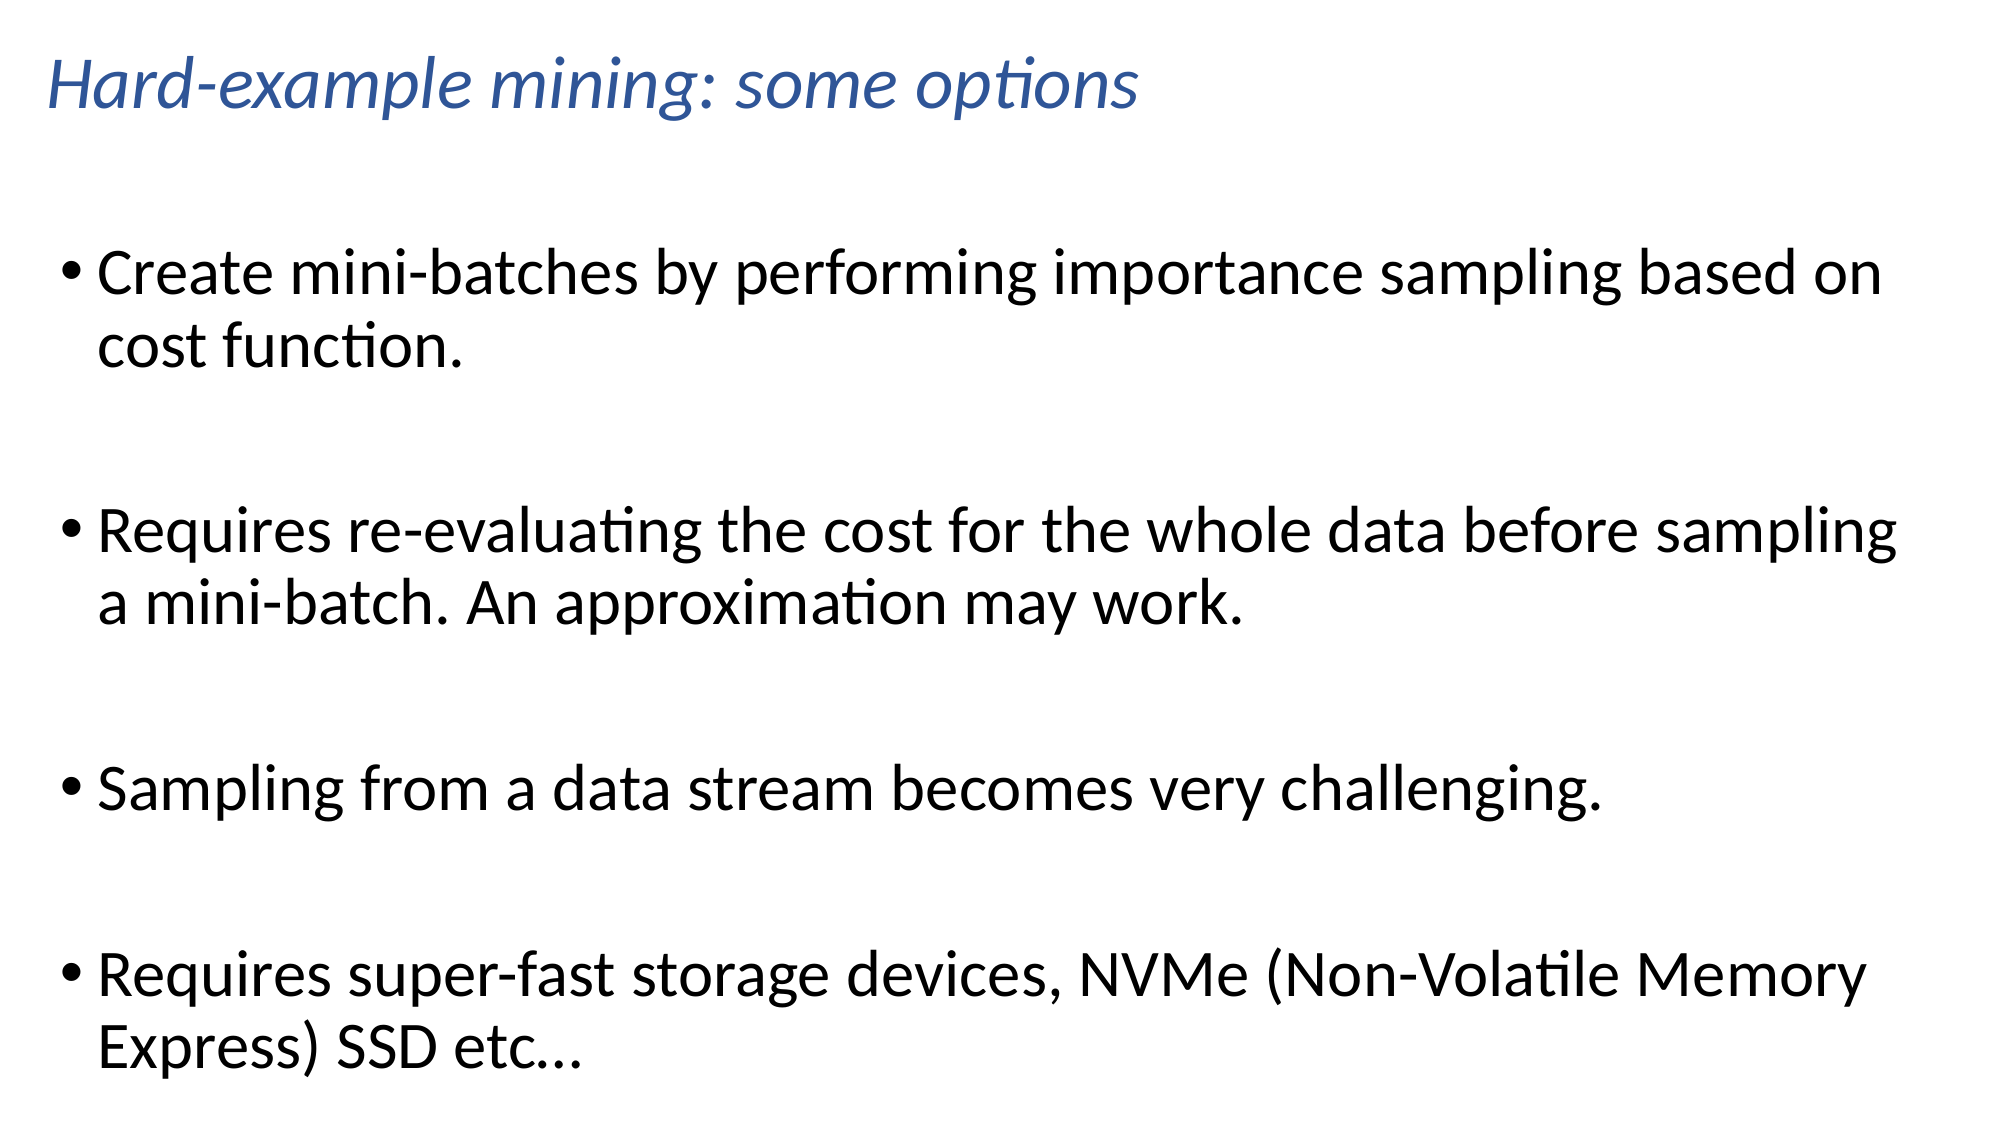

# Hard-example mining: some options

Create mini-batches by performing importance sampling based on cost function.

Requires re-evaluating the cost for the whole data before sampling a mini-batch. An approximation may work.

Sampling from a data stream becomes very challenging.

Requires super-fast storage devices, NVMe (Non-Volatile Memory Express) SSD etc…